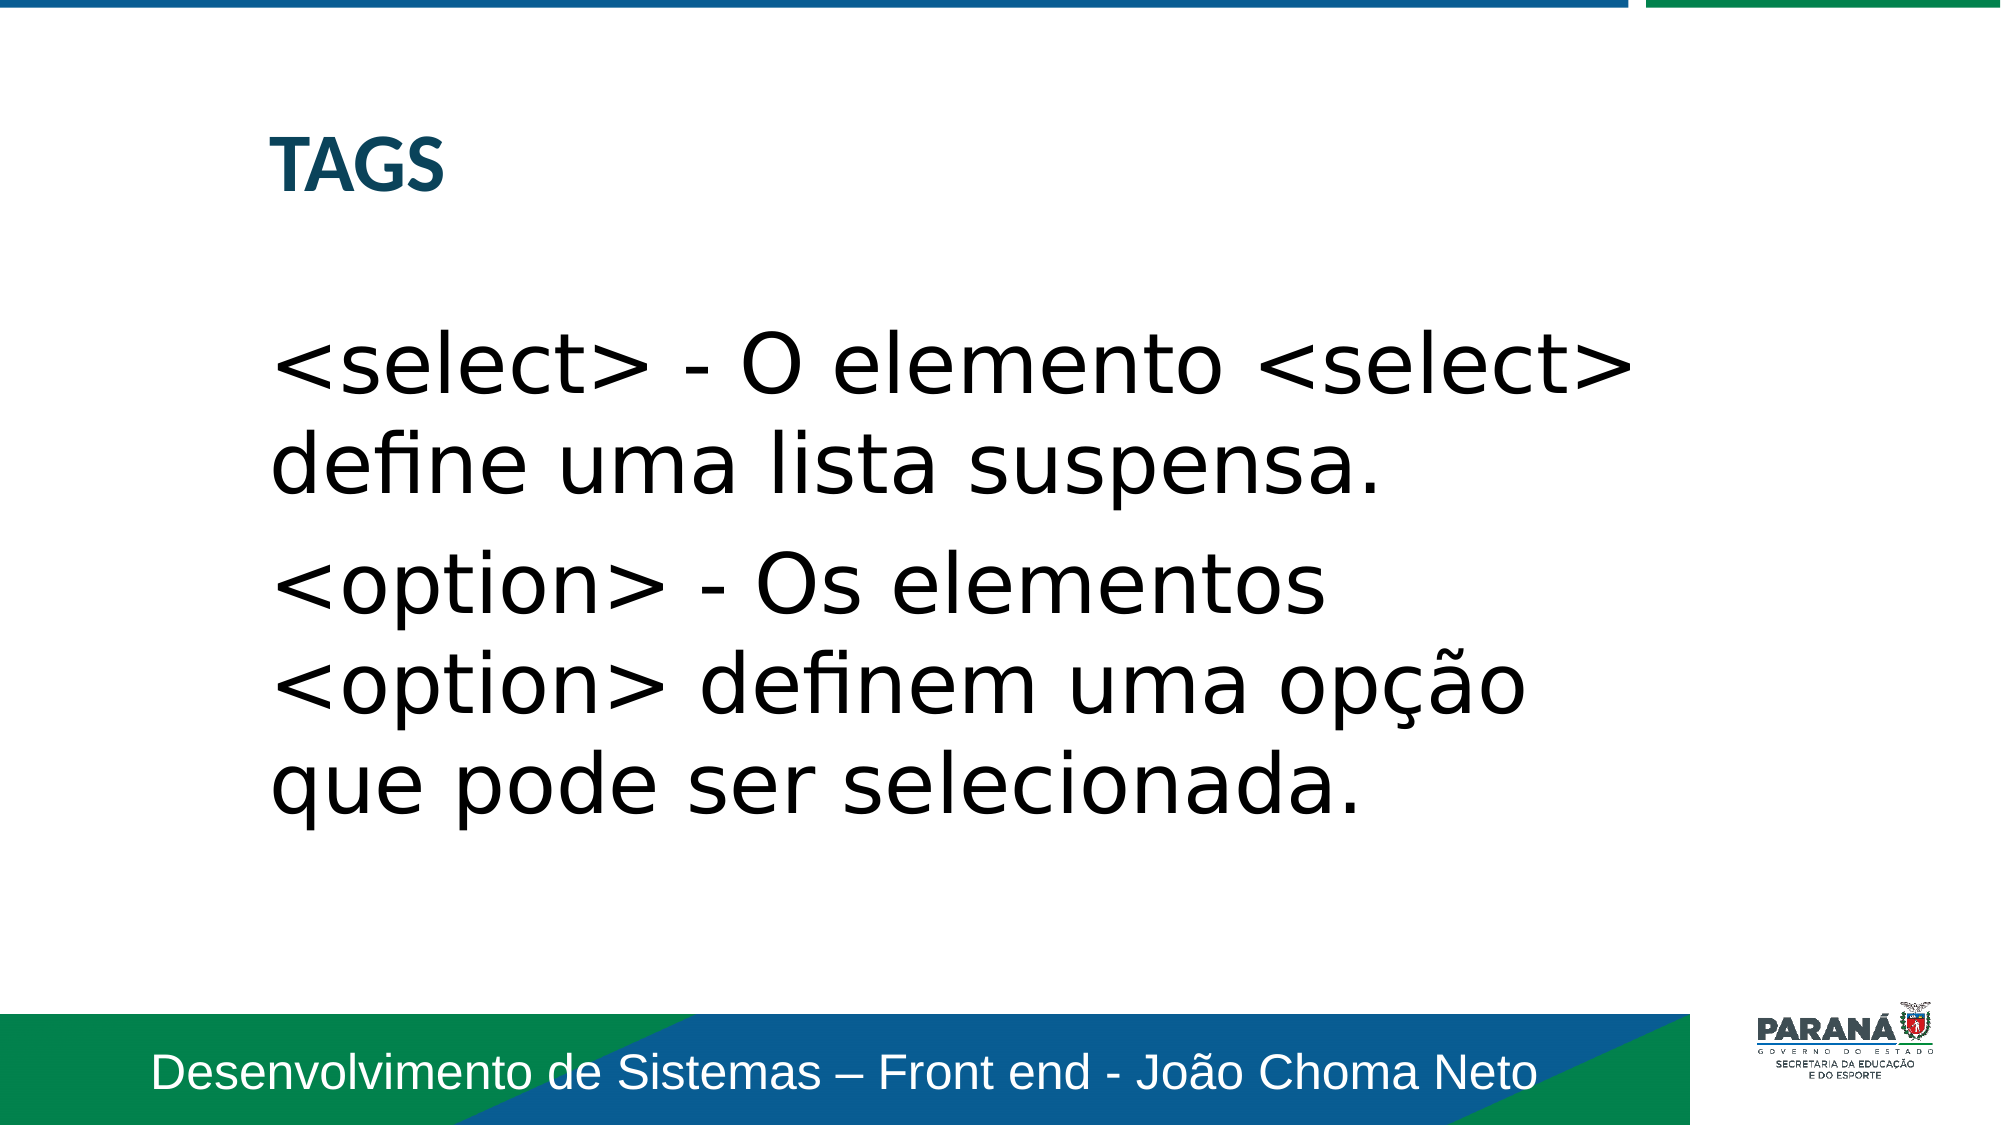

TAGS
<select> - O elemento <select> define uma lista suspensa.
<option> - Os elementos <option> definem uma opção que pode ser selecionada.